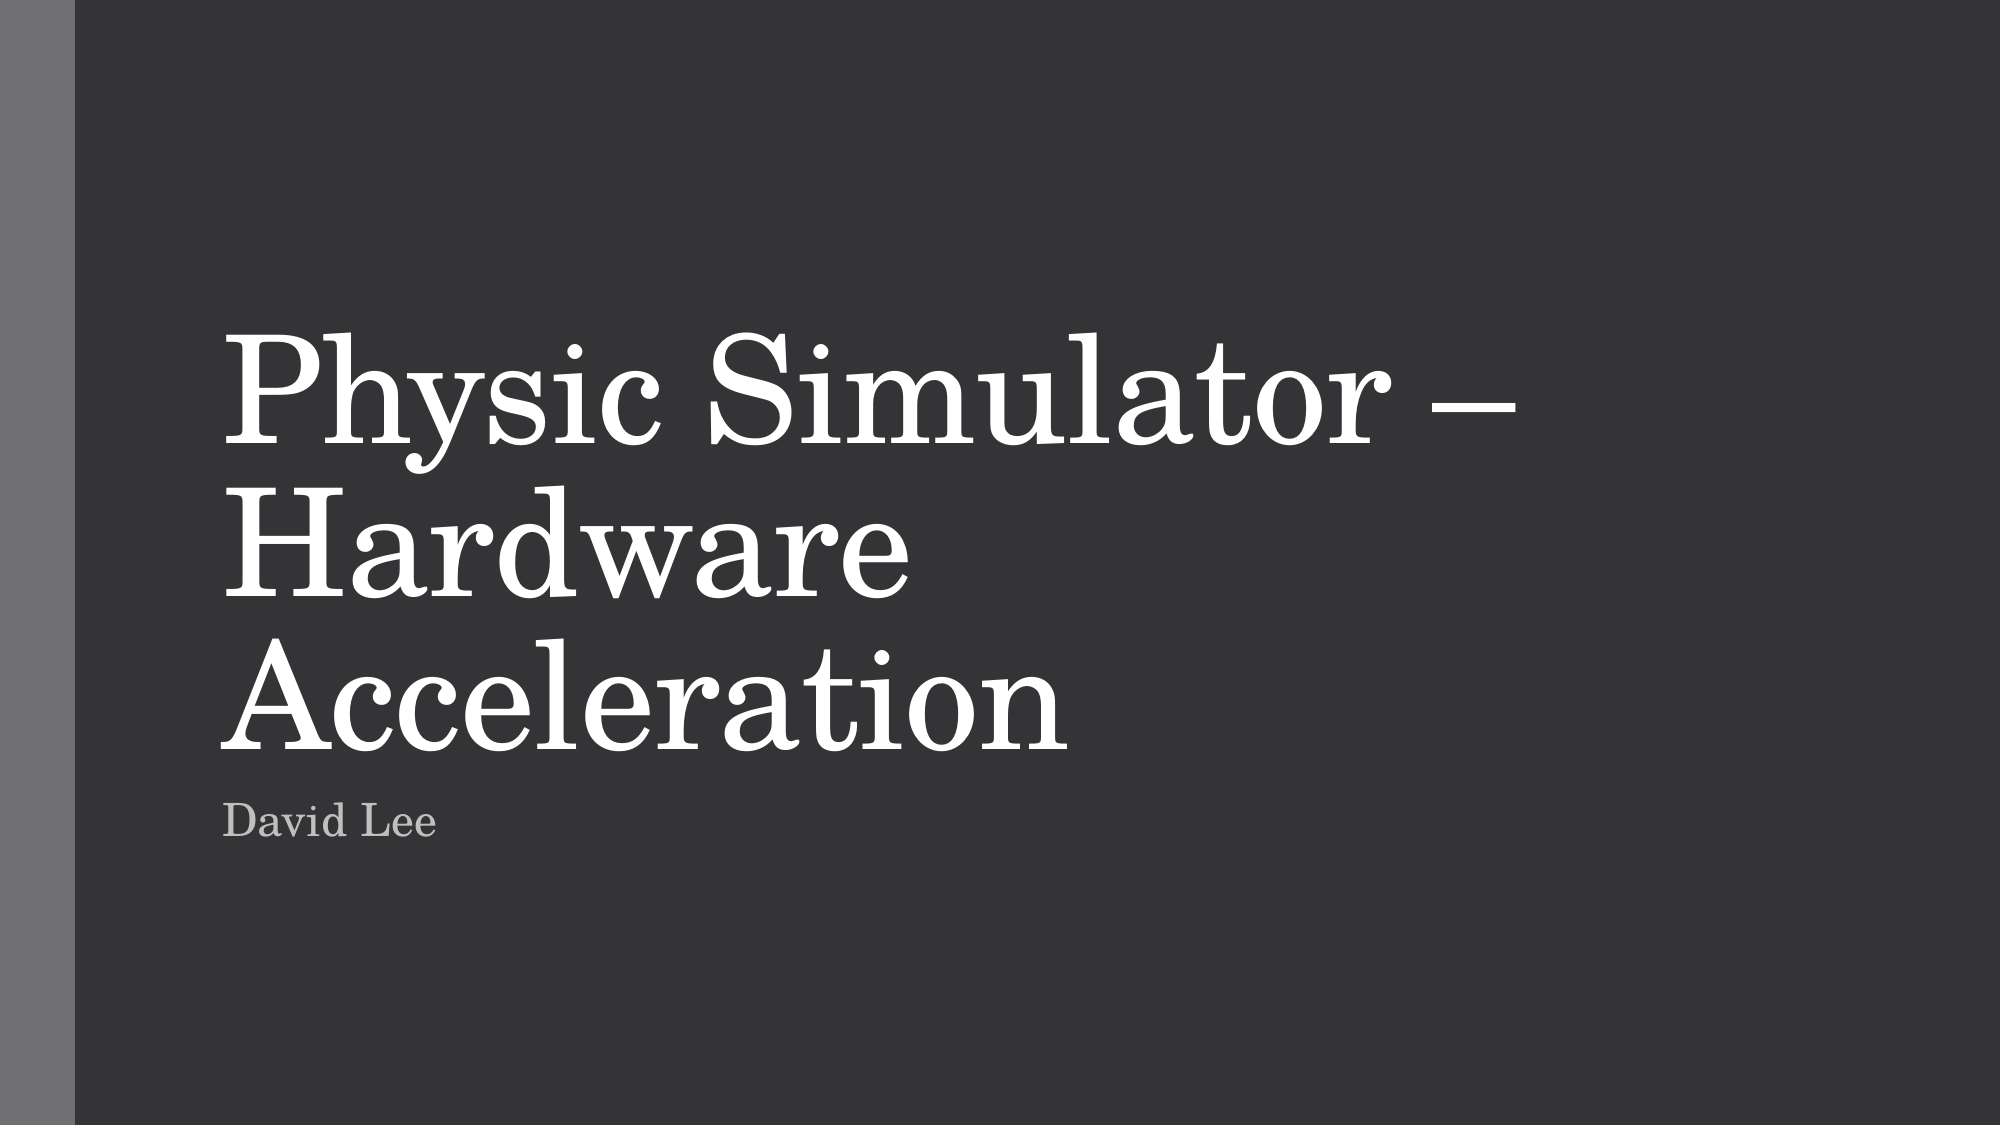

# Physic Simulator – Hardware Acceleration
David Lee